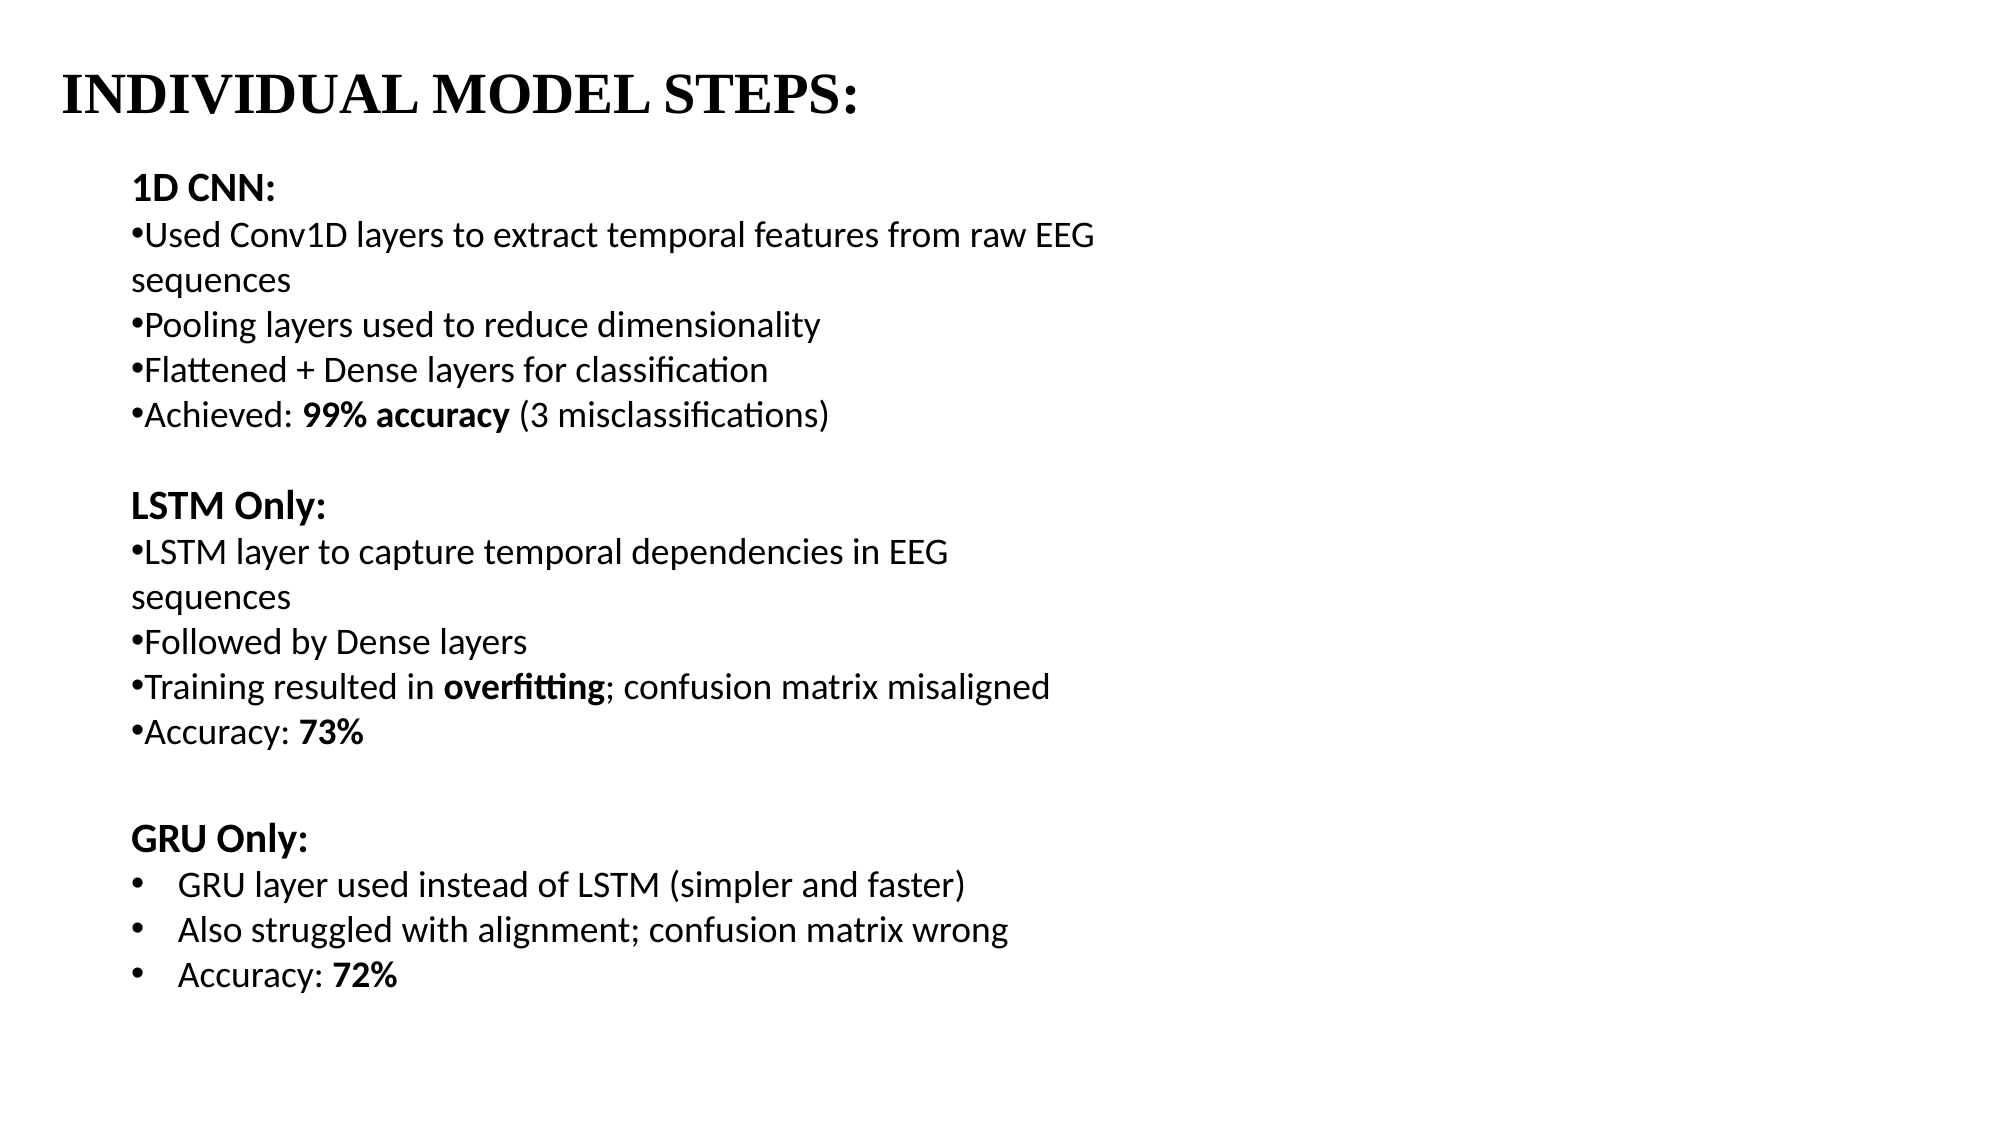

# INDIVIDUAL MODEL STEPS:
1D CNN:
Used Conv1D layers to extract temporal features from raw EEG sequences
Pooling layers used to reduce dimensionality
Flattened + Dense layers for classification
Achieved: 99% accuracy (3 misclassifications)

LSTM Only:
LSTM layer to capture temporal dependencies in EEG sequences
Followed by Dense layers
Training resulted in overfitting; confusion matrix misaligned
Accuracy: 73%
GRU Only:
GRU layer used instead of LSTM (simpler and faster)
Also struggled with alignment; confusion matrix wrong
Accuracy: 72%